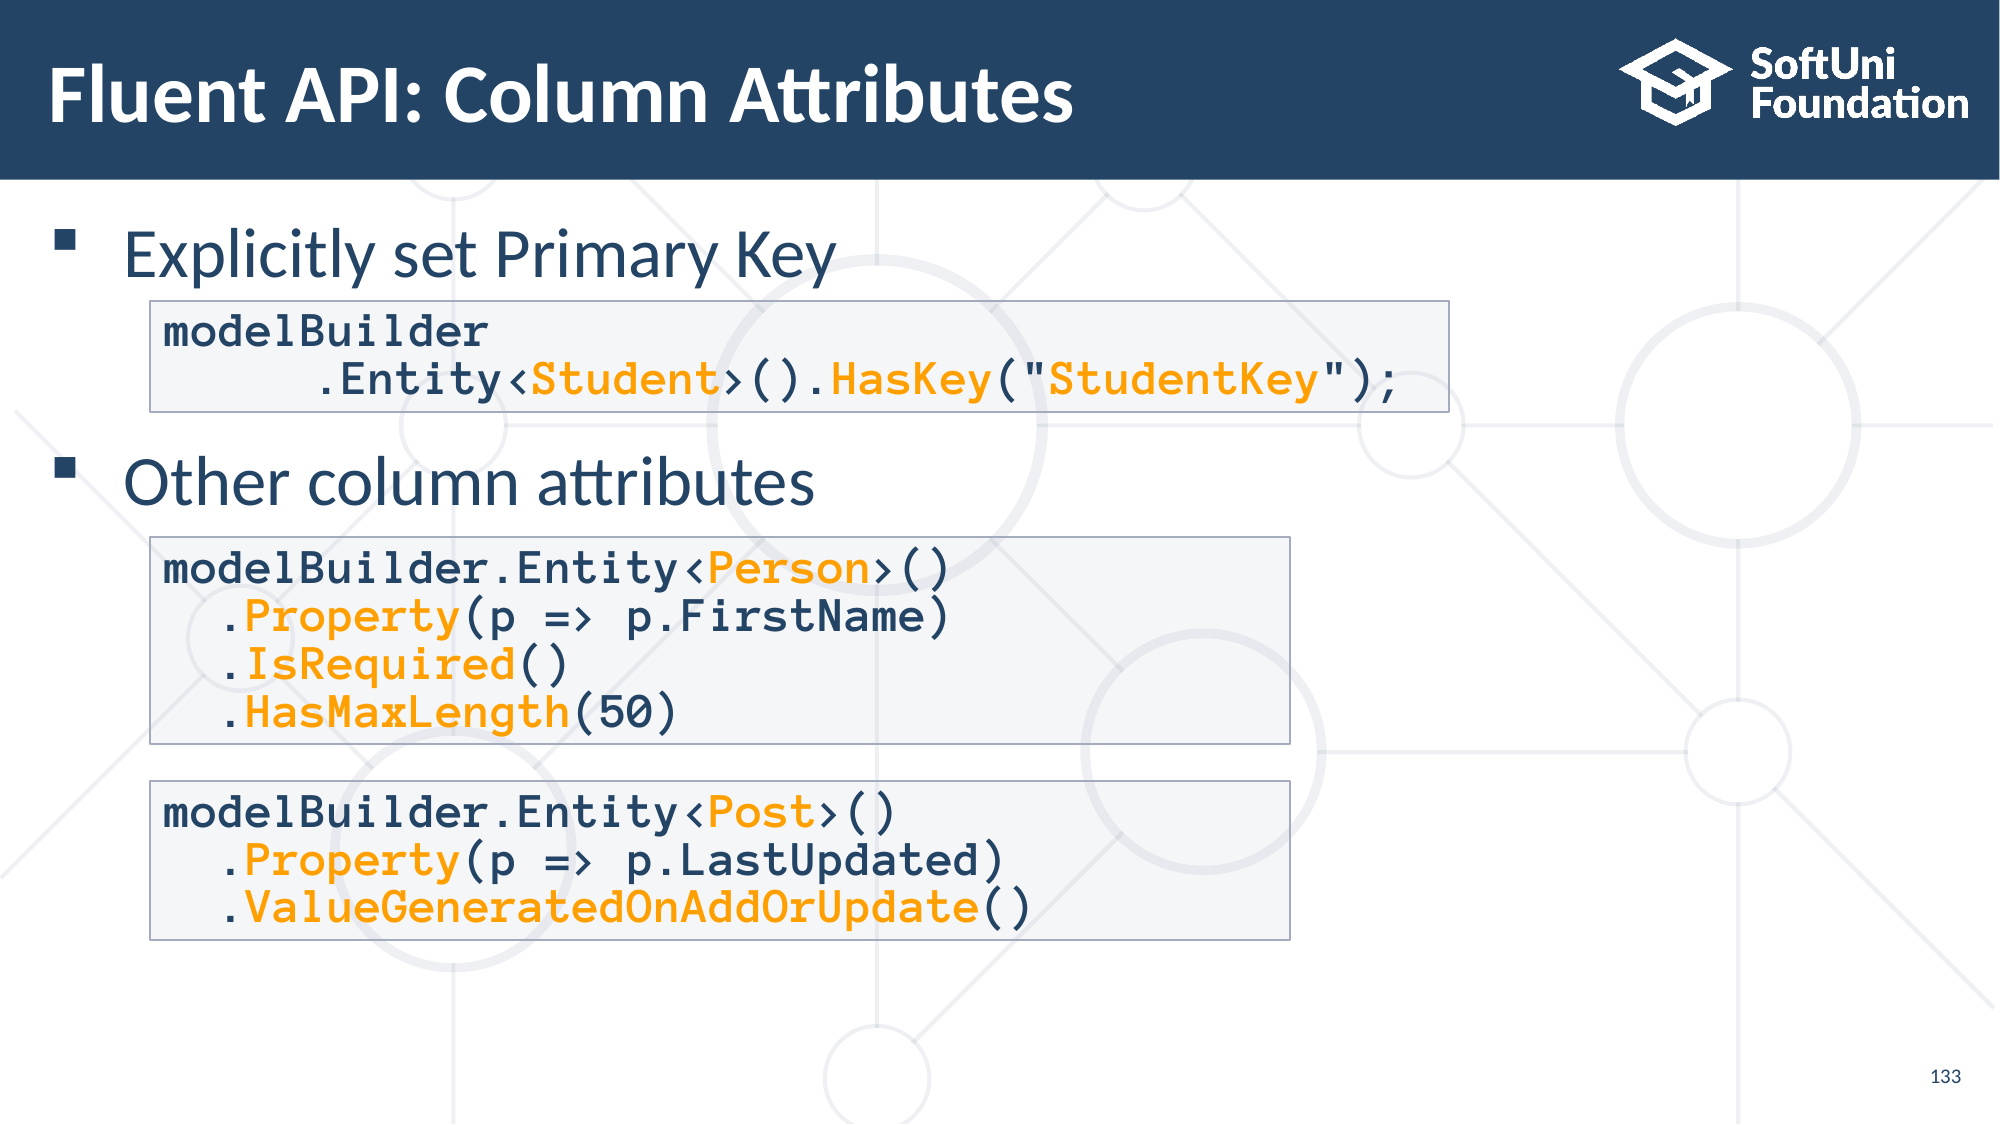

# Fluent API: Column Attributes
Explicitly set Primary Key

Other column attributes
modelBuilder
	.Entity<Student>().HasKey("StudentKey");
modelBuilder.Entity<Person>()
  .Property(p => p.FirstName)
  .IsRequired()
  .HasMaxLength(50)
modelBuilder.Entity<Post>()
  .Property(p => p.LastUpdated)
  .ValueGeneratedOnAddOrUpdate()
133